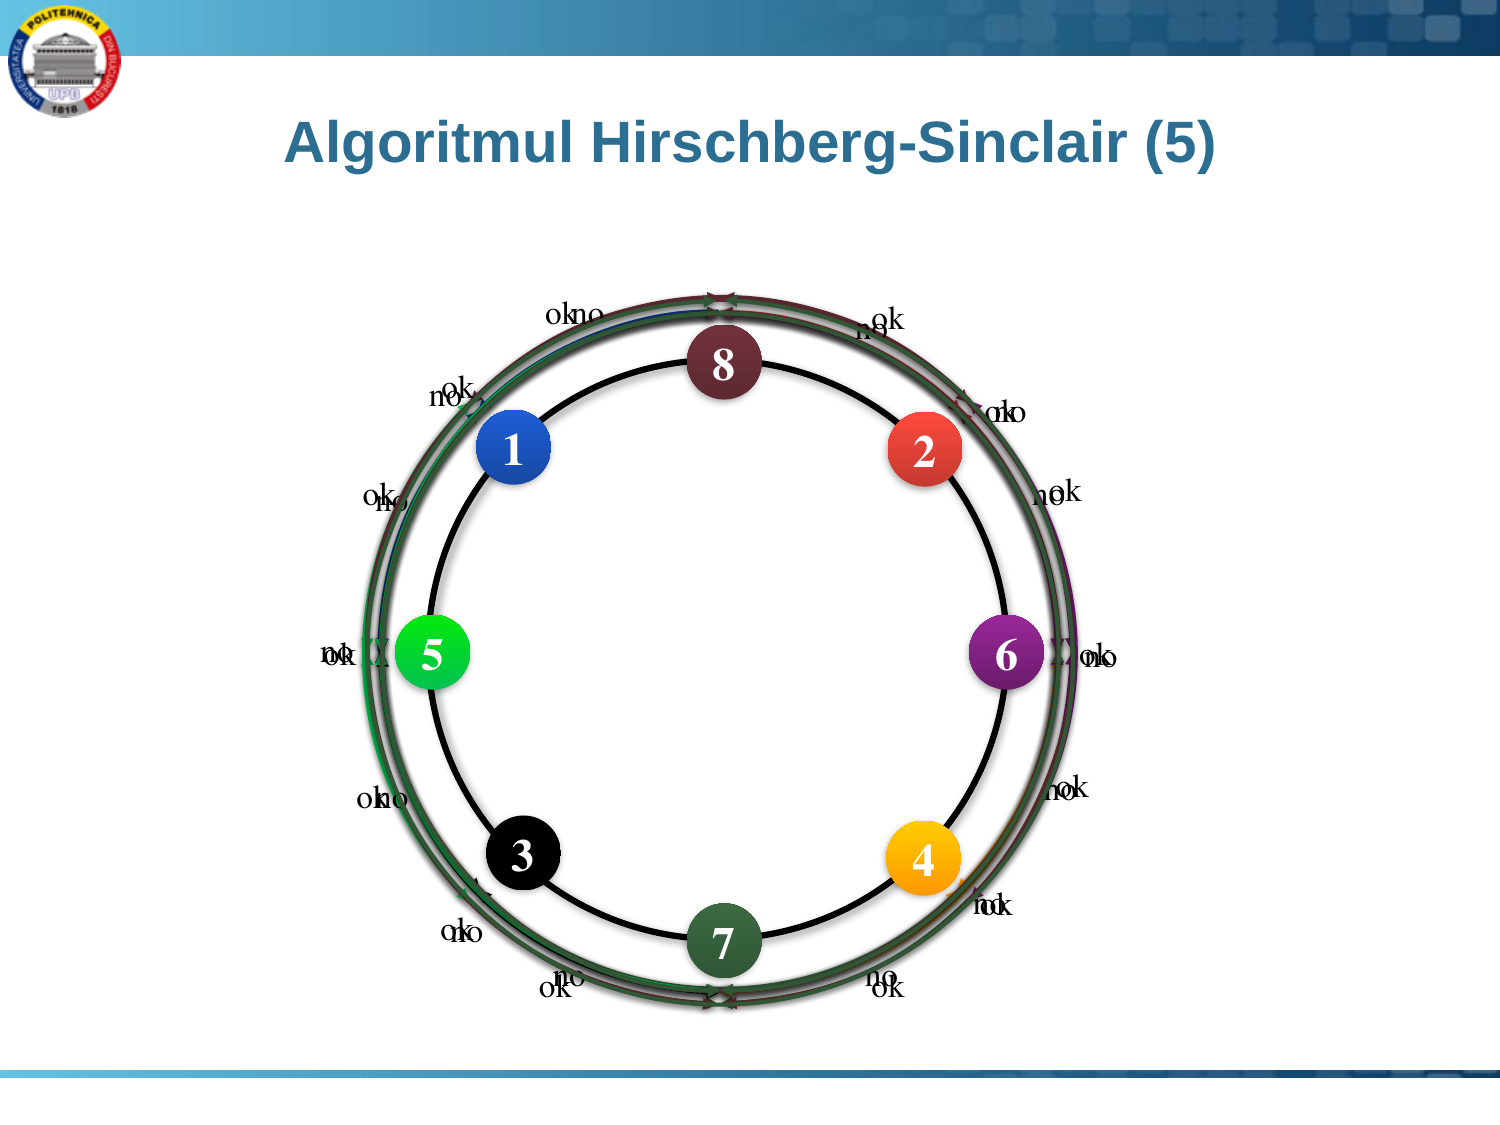

# Algoritmul Hirschberg-Sinclair (5)

ok
no
ok
no

8
ok

no
ok
no

1

2
ok
ok
no
no

5
6
no
ok
ok
no

ok
no
ok
no
3
4

no
ok

ok
no
7
no
no
ok
ok